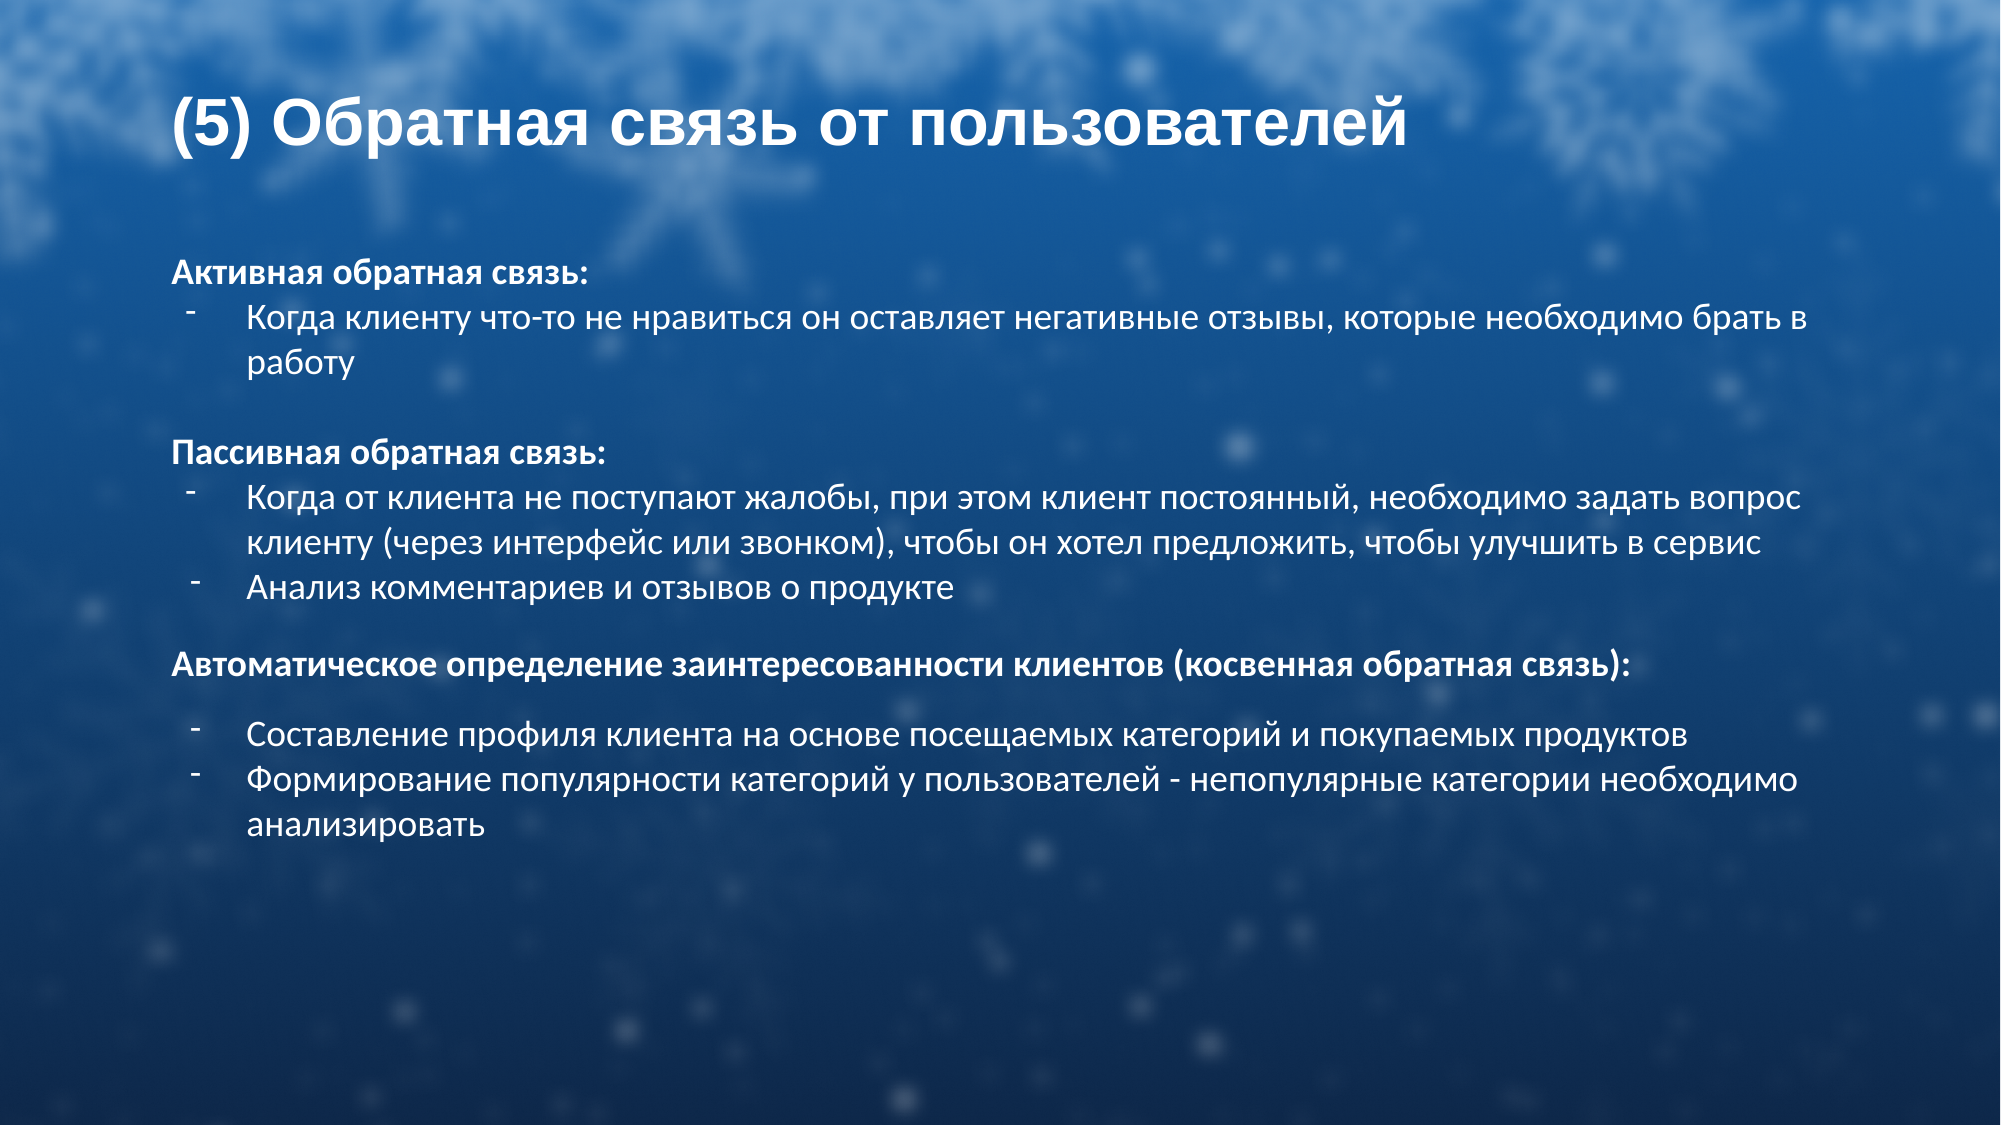

# (5) Обратная связь от пользователей
Активная обратная связь:
Когда клиенту что-то не нравиться он оставляет негативные отзывы, которые необходимо брать в работу

Пассивная обратная связь:
Когда от клиента не поступают жалобы, при этом клиент постоянный, необходимо задать вопрос клиенту (через интерфейс или звонком), чтобы он хотел предложить, чтобы улучшить в сервис
Анализ комментариев и отзывов о продукте
Автоматическое определение заинтересованности клиентов (косвенная обратная связь):
Составление профиля клиента на основе посещаемых категорий и покупаемых продуктов
Формирование популярности категорий у пользователей - непопулярные категории необходимо анализировать